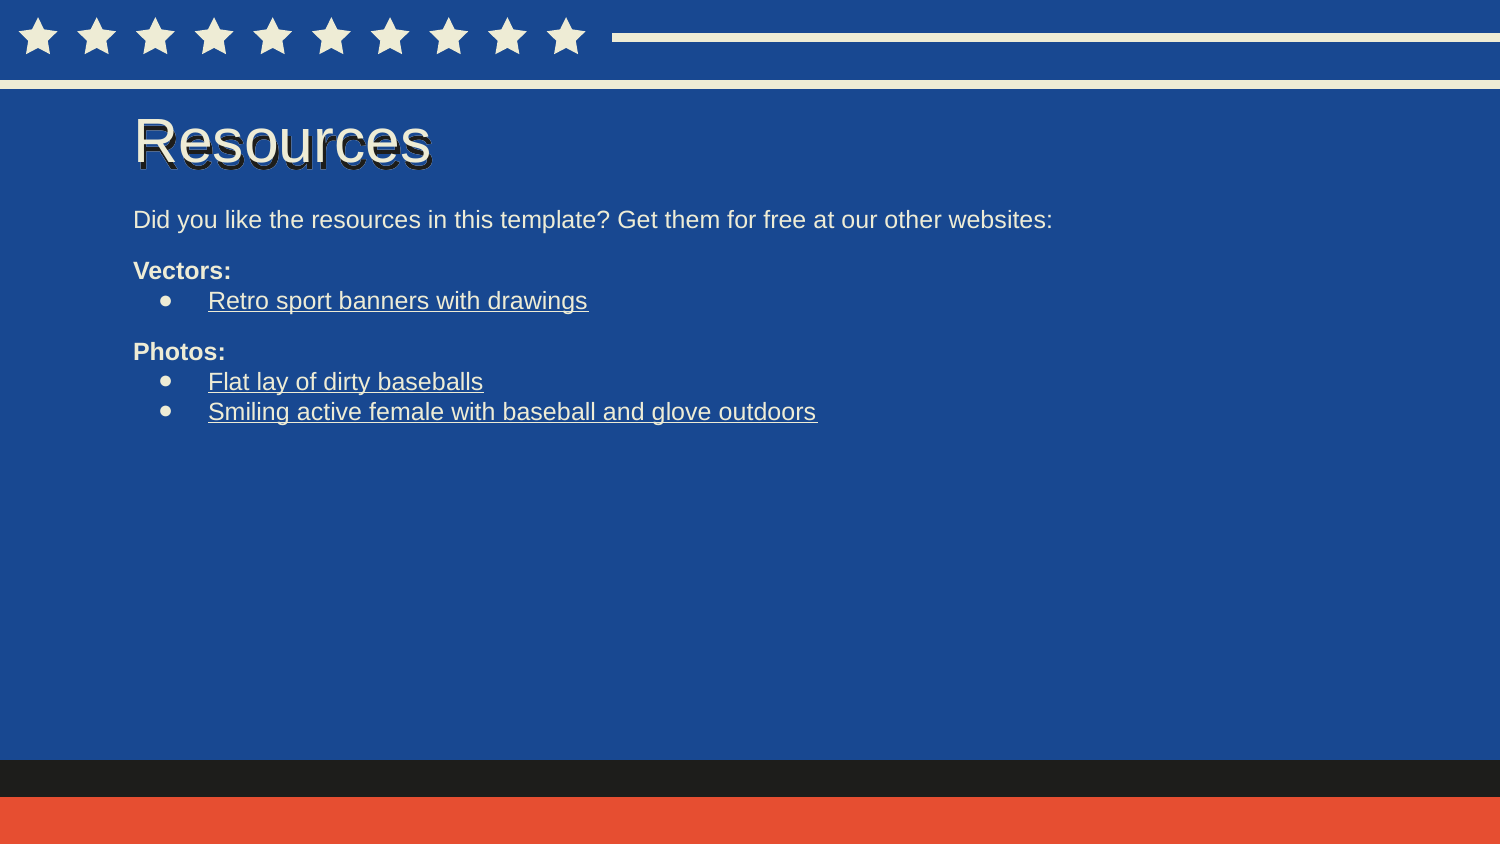

# Resources
Did you like the resources in this template? Get them for free at our other websites:
Vectors:
Retro sport banners with drawings
Photos:
Flat lay of dirty baseballs
Smiling active female with baseball and glove outdoors